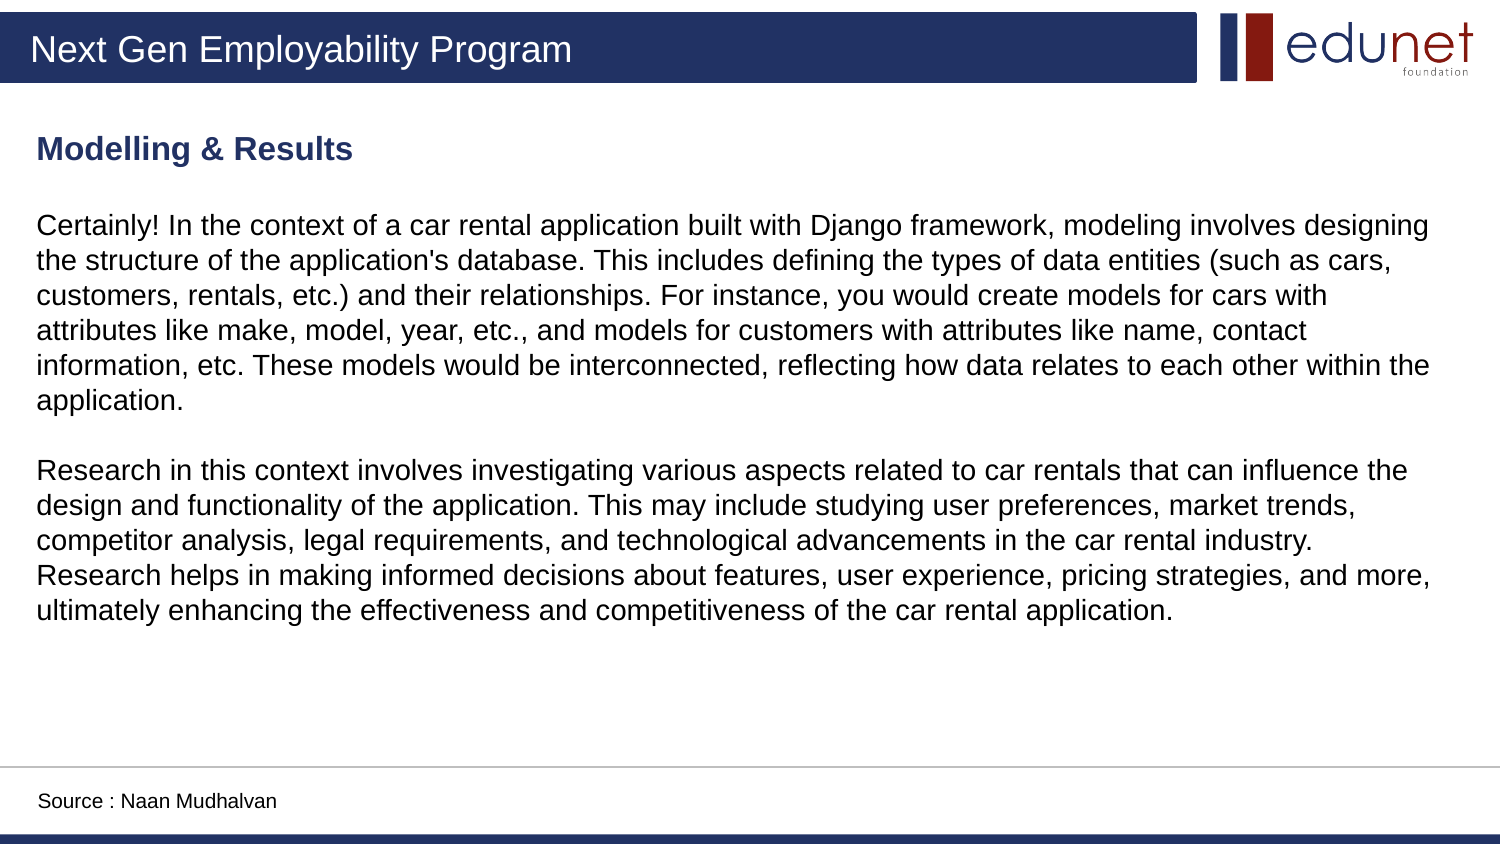

Modelling & Results
Certainly! In the context of a car rental application built with Django framework, modeling involves designing the structure of the application's database. This includes defining the types of data entities (such as cars, customers, rentals, etc.) and their relationships. For instance, you would create models for cars with attributes like make, model, year, etc., and models for customers with attributes like name, contact information, etc. These models would be interconnected, reflecting how data relates to each other within the application.
Research in this context involves investigating various aspects related to car rentals that can influence the design and functionality of the application. This may include studying user preferences, market trends, competitor analysis, legal requirements, and technological advancements in the car rental industry. Research helps in making informed decisions about features, user experience, pricing strategies, and more, ultimately enhancing the effectiveness and competitiveness of the car rental application.
Source : Naan Mudhalvan